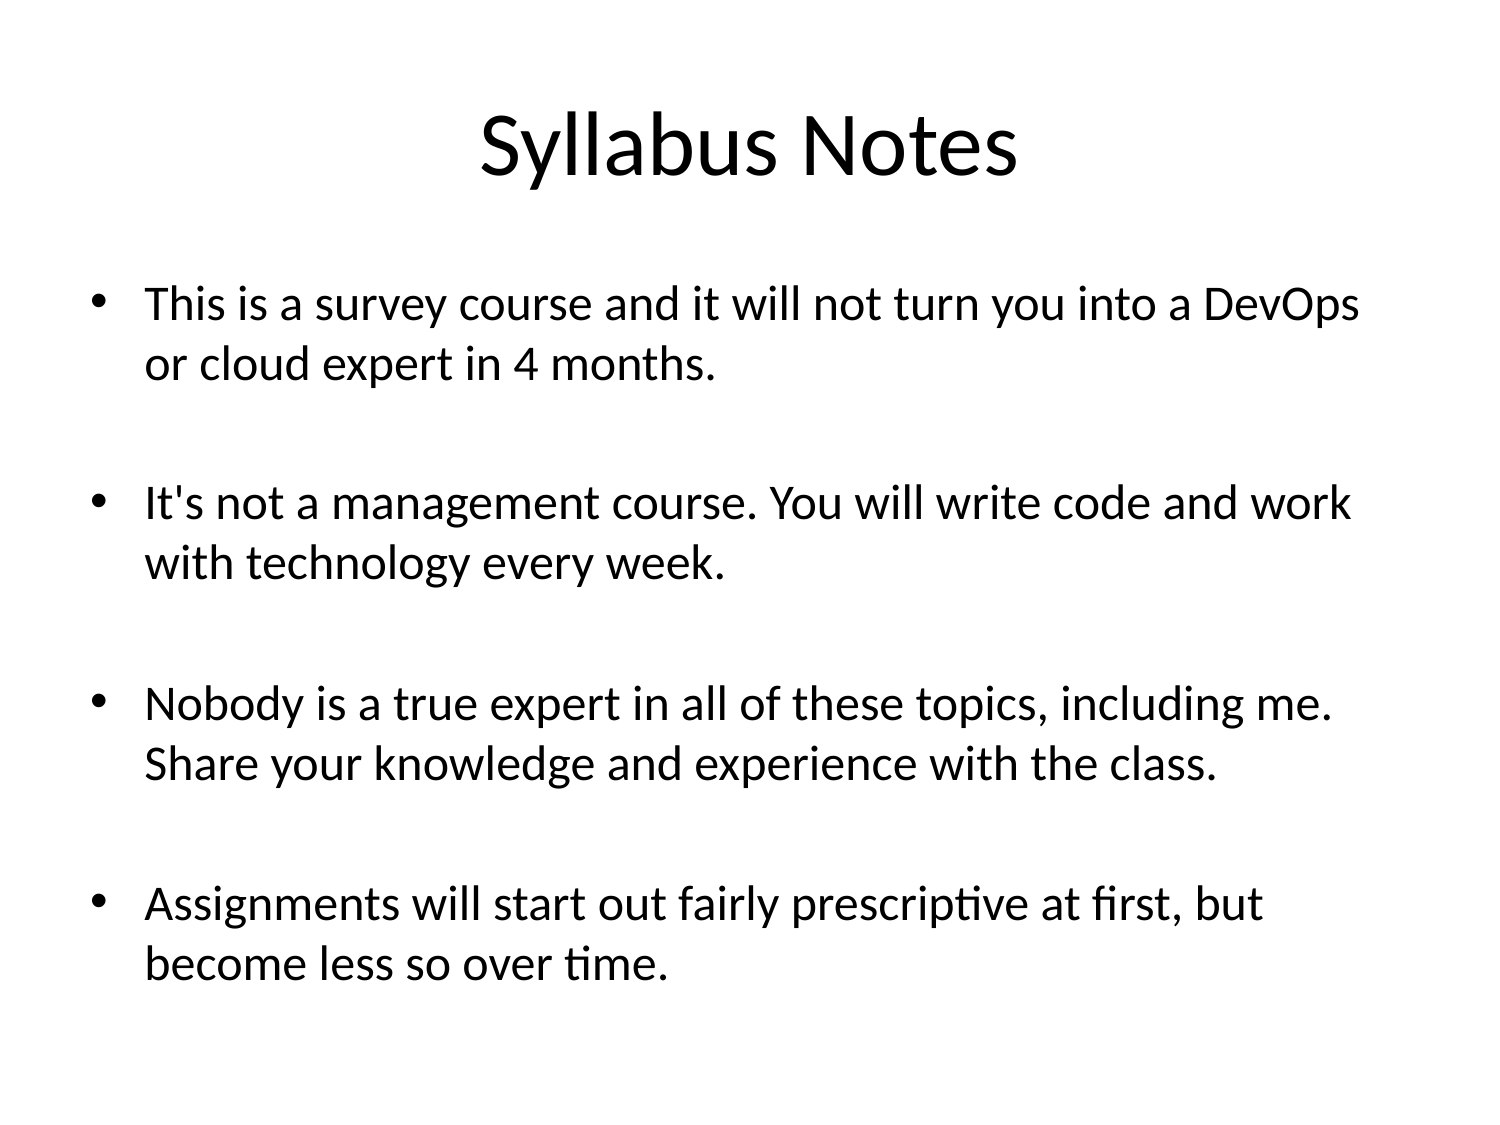

# Syllabus Notes
This is a survey course and it will not turn you into a DevOps or cloud expert in 4 months.

It's not a management course. You will write code and work with technology every week.

Nobody is a true expert in all of these topics, including me. Share your knowledge and experience with the class.

Assignments will start out fairly prescriptive at first, but become less so over time.